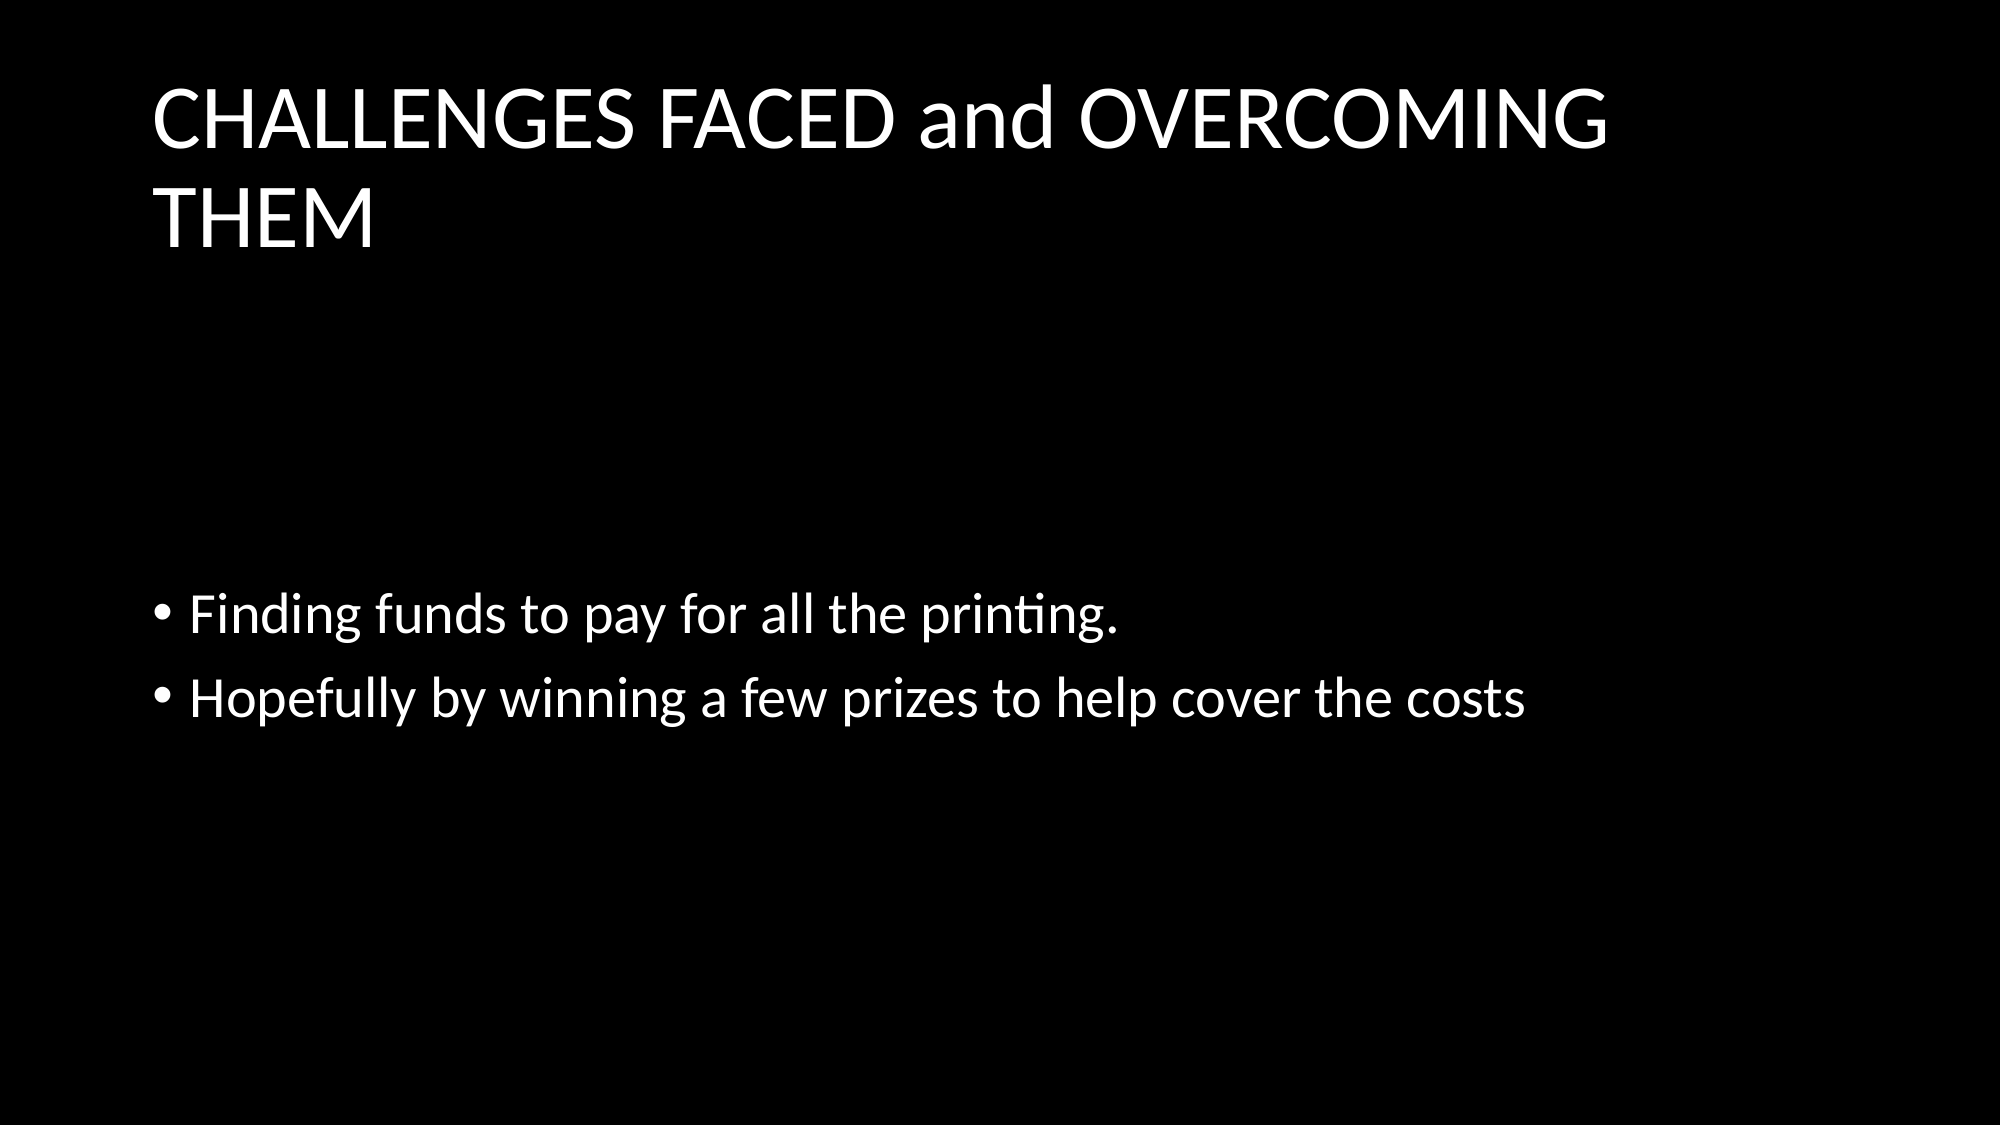

# CHALLENGES FACED and OVERCOMING THEM
Finding funds to pay for all the printing.
Hopefully by winning a few prizes to help cover the costs